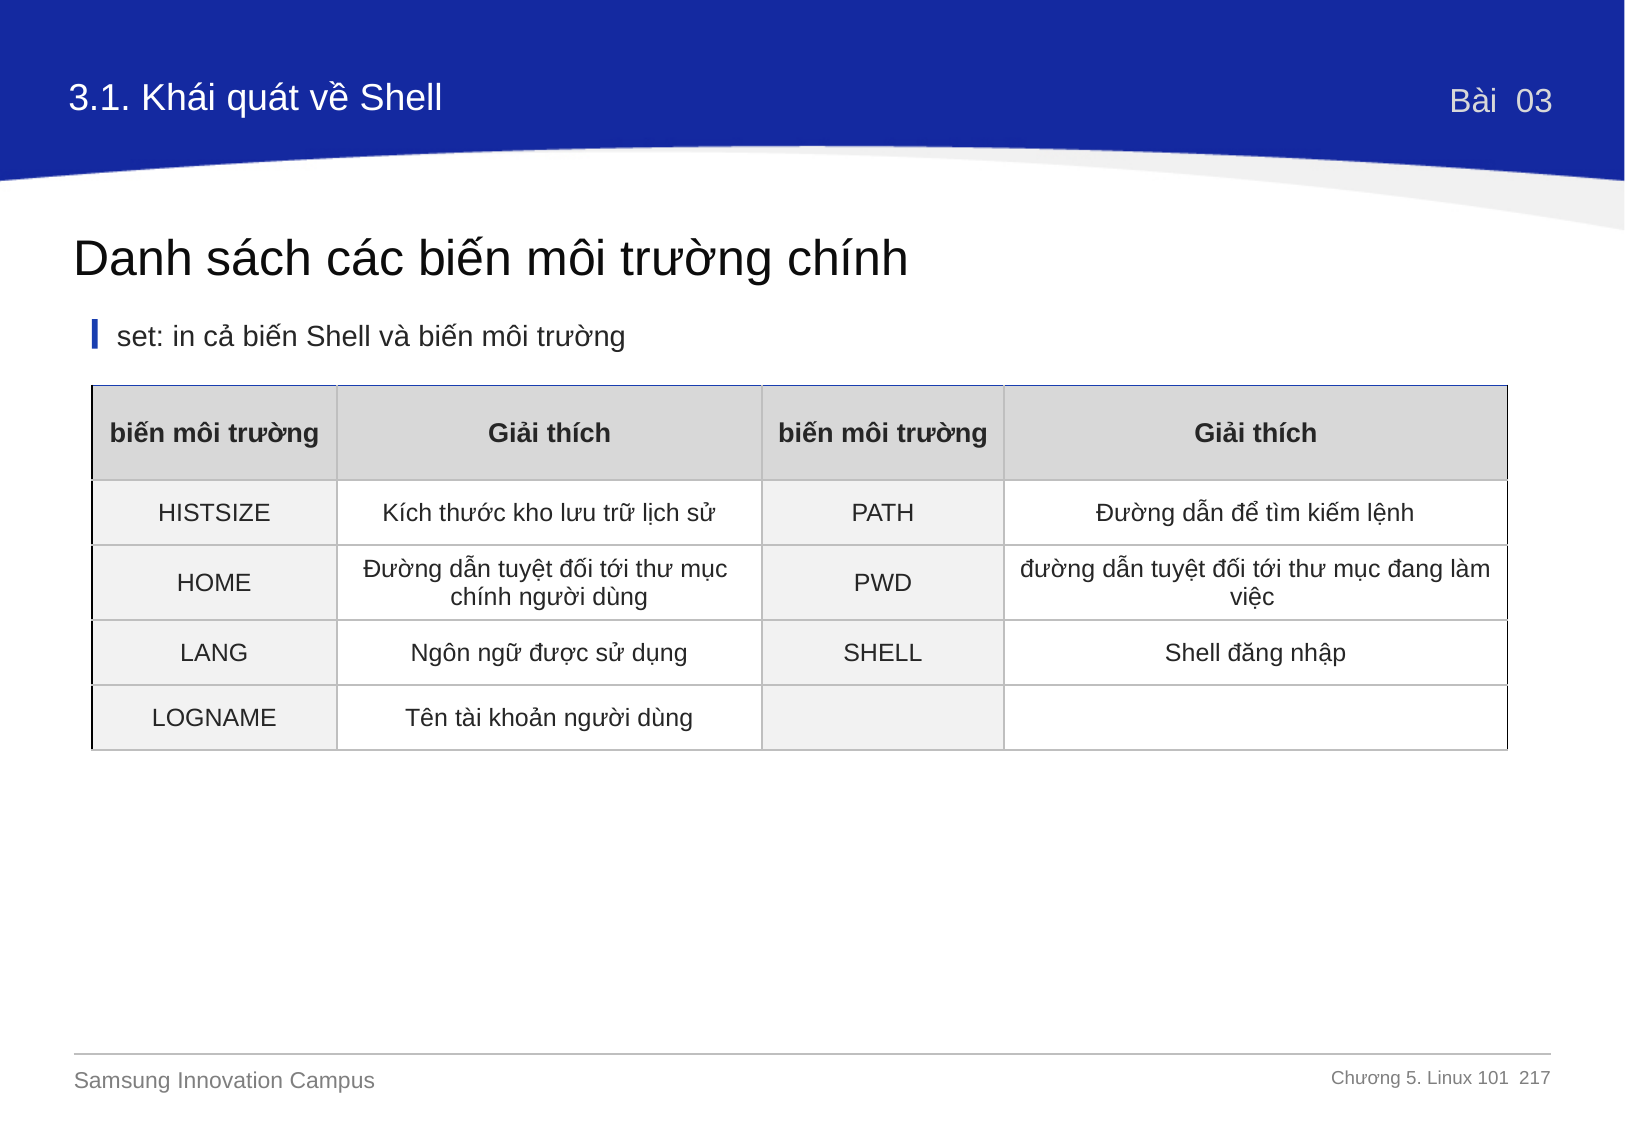

3.1. Khái quát về Shell
Bài  03
Danh sách các biến môi trường chính
set: in cả biến Shell và biến môi trường

| biến môi trường | Giải thích | biến môi trường | Giải thích |
| --- | --- | --- | --- |
| HISTSIZE | Kích thước kho lưu trữ lịch sử | PATH | Đường dẫn để tìm kiếm lệnh |
| HOME | Đường dẫn tuyệt đối tới thư mục chính người dùng | PWD | đường dẫn tuyệt đối tới thư mục đang làm việc |
| LANG | Ngôn ngữ được sử dụng | SHELL | Shell đăng nhập |
| LOGNAME | Tên tài khoản người dùng |  |  |